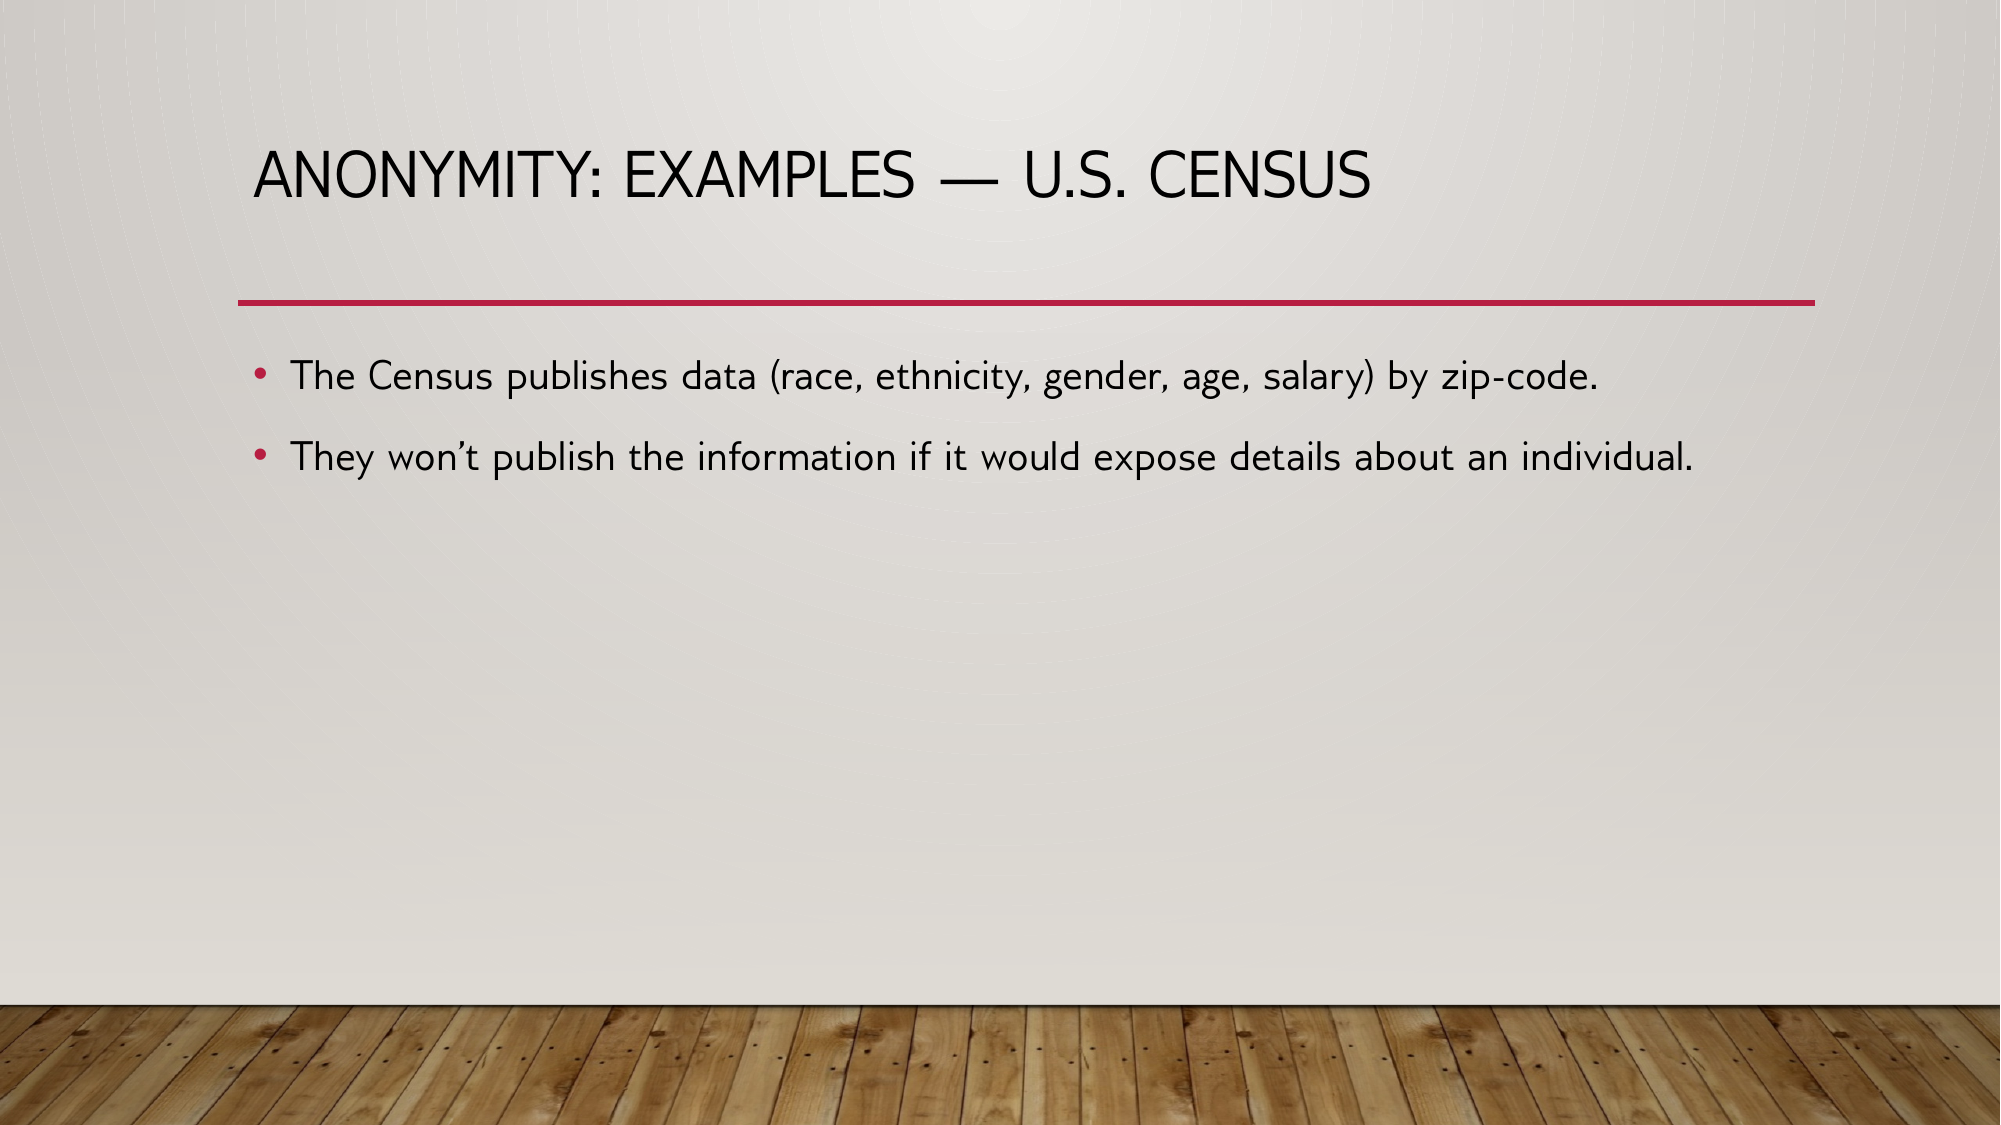

# Anonymity: Examples — U.S. Census
The Census publishes data (race, ethnicity, gender, age, salary) by zip-code.
They won’t publish the information if it would expose details about an individual.